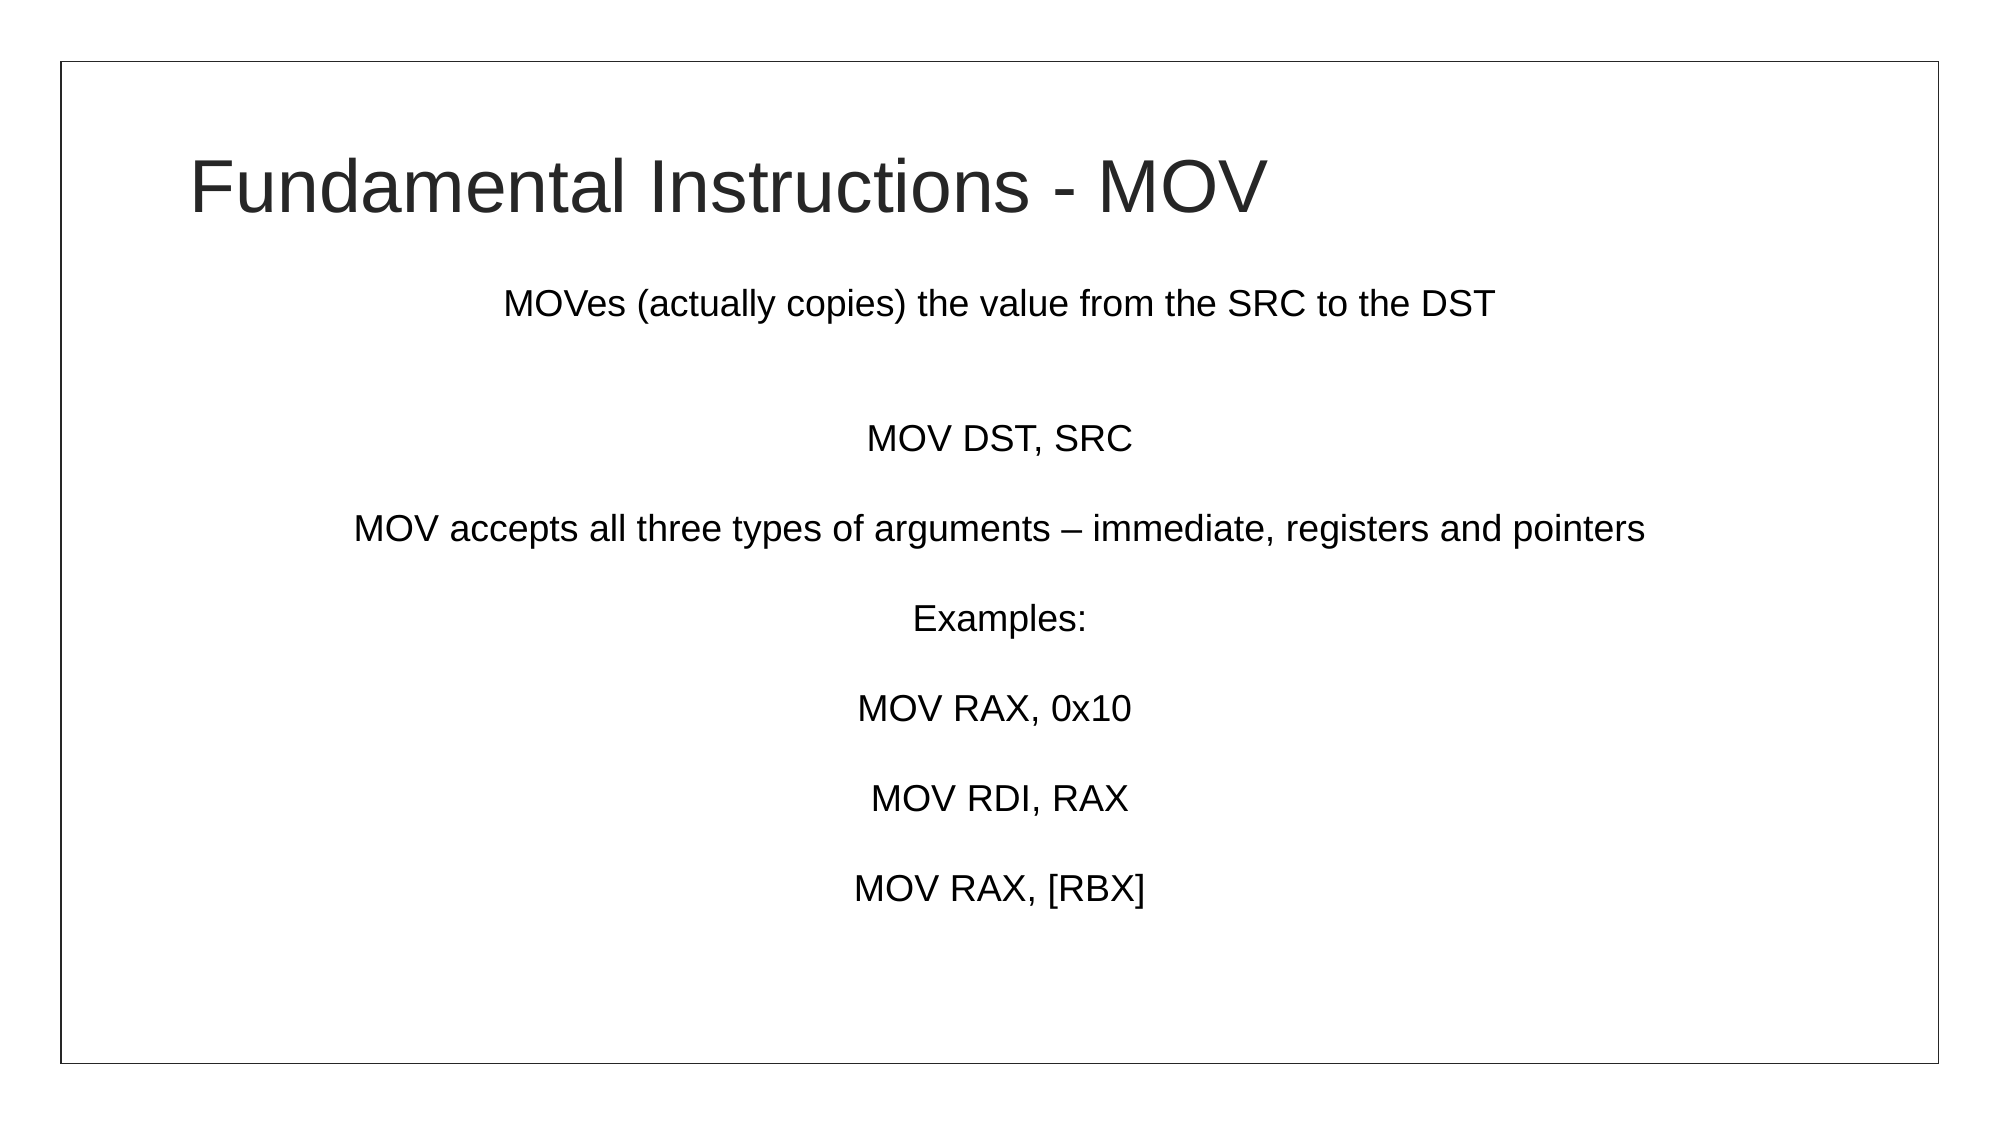

# Fundamental Instructions - MOV
MOVes (actually copies) the value from the SRC to the DST

MOV DST, SRC

MOV accepts all three types of arguments – immediate, registers and pointers

Examples:

MOV RAX, 0x10

MOV RDI, RAX

MOV RAX, [RBX]